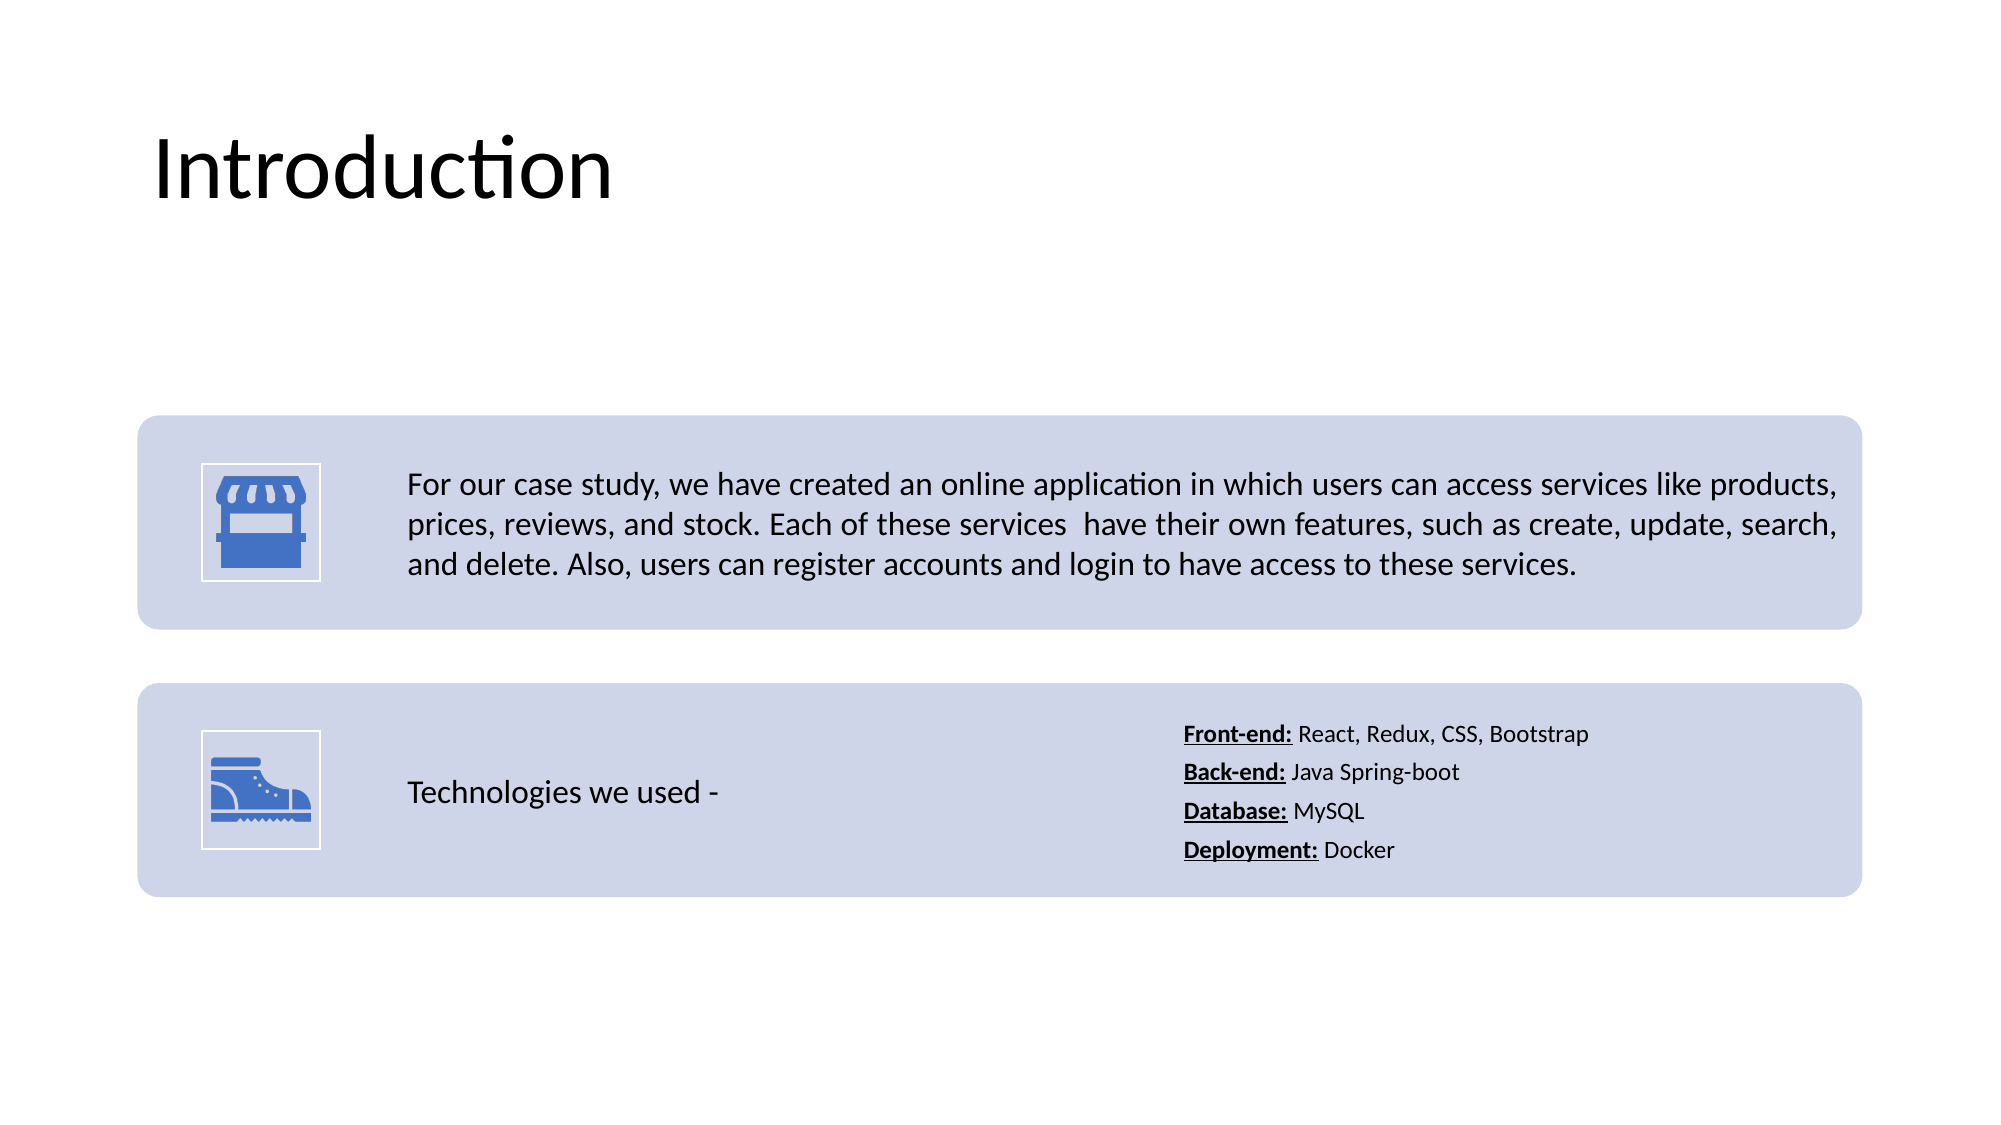

# Introduction
For our case study, we have created an online application in which users can access services like products, prices, reviews, and stock. Each of these services  have their own features, such as create, update, search, and delete. Also, users can register accounts and login to have access to these services.
Technologies we used -
Front-end: React, Redux, CSS, Bootstrap
Back-end: Java Spring-boot
Database: MySQL
Deployment: Docker